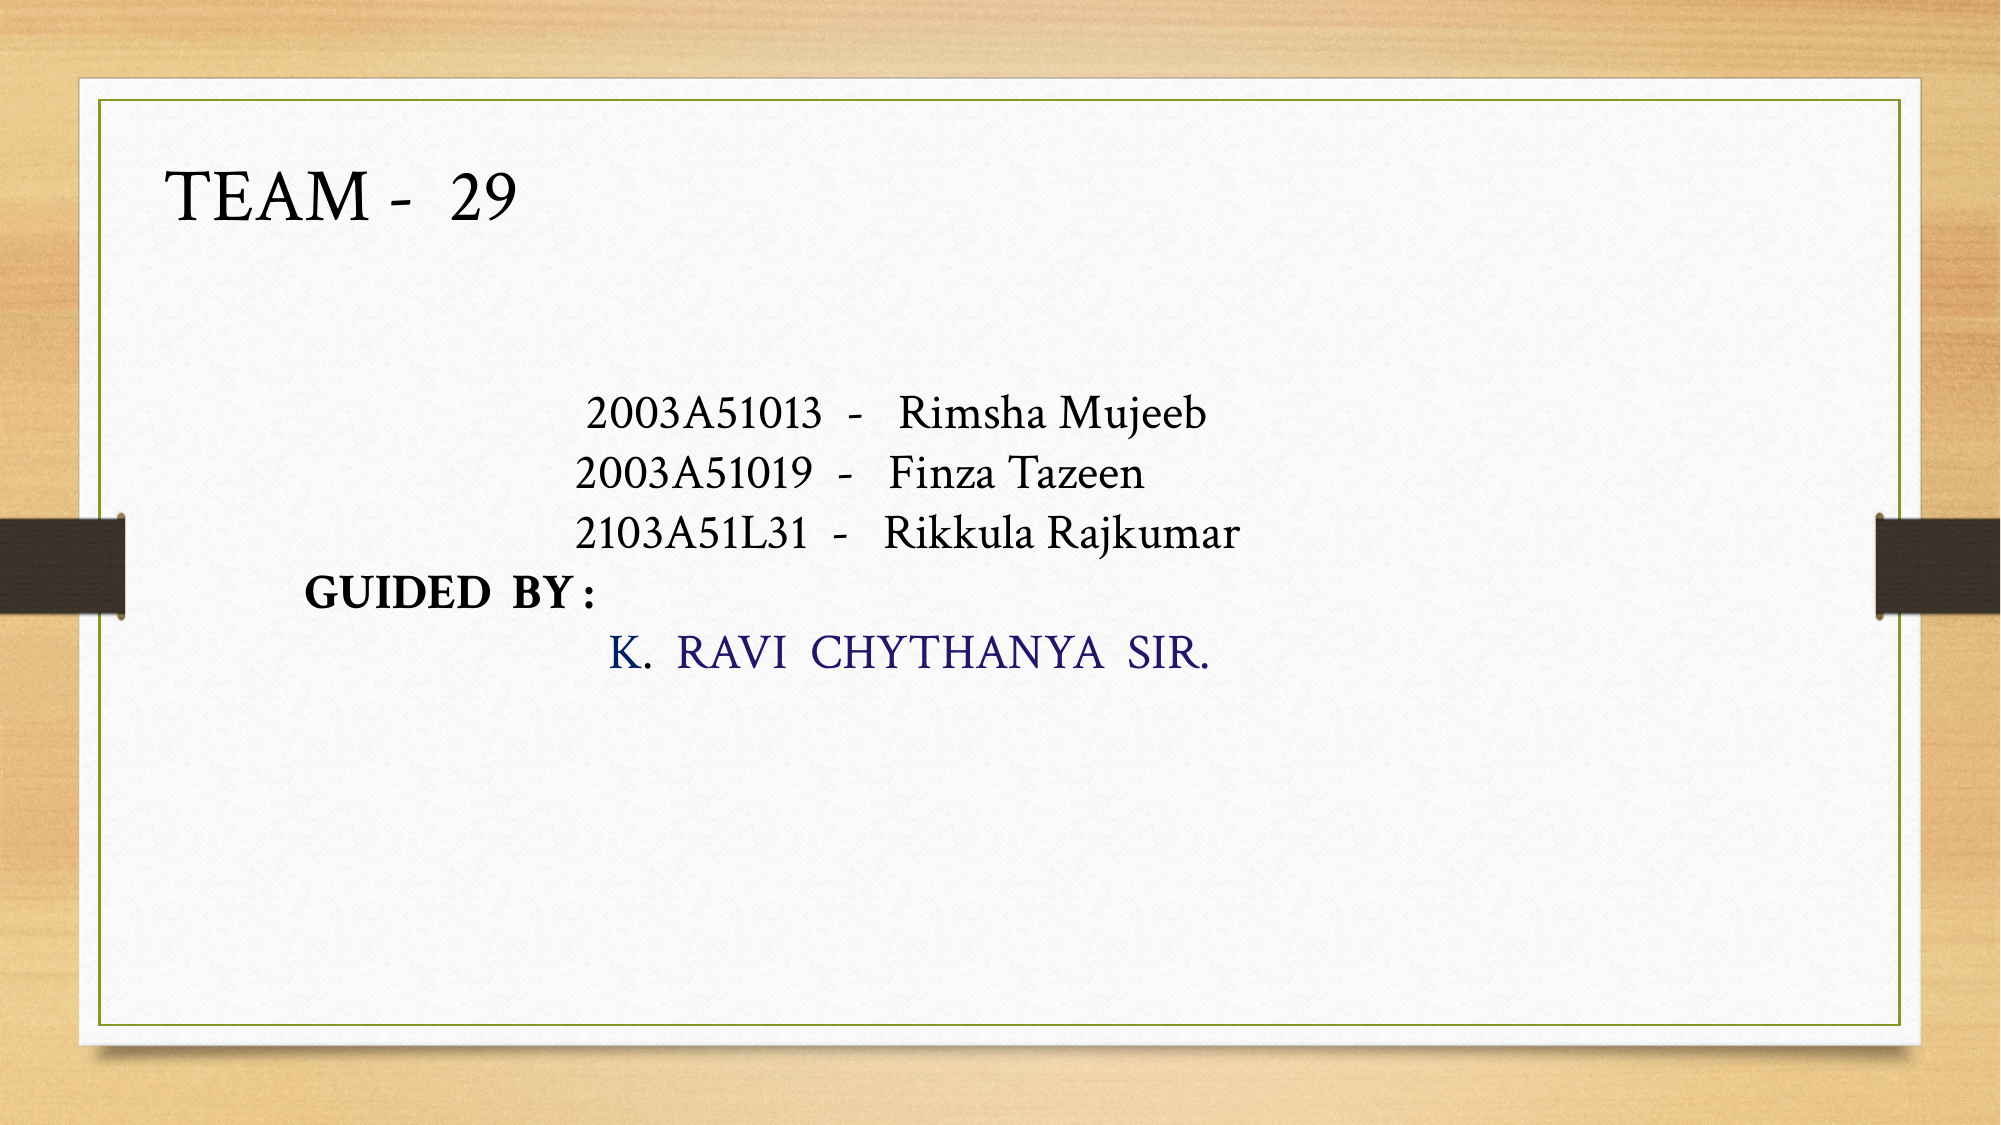

TEAM -  29
                         2003A51013  -   Rimsha Mujeeb
                        2003A51019  -   Finza Tazeen
                        2103A51L31  -   Rikkula Rajkumar GUIDED  BY :
                           K.  RAVI  CHYTHANYA  SIR.